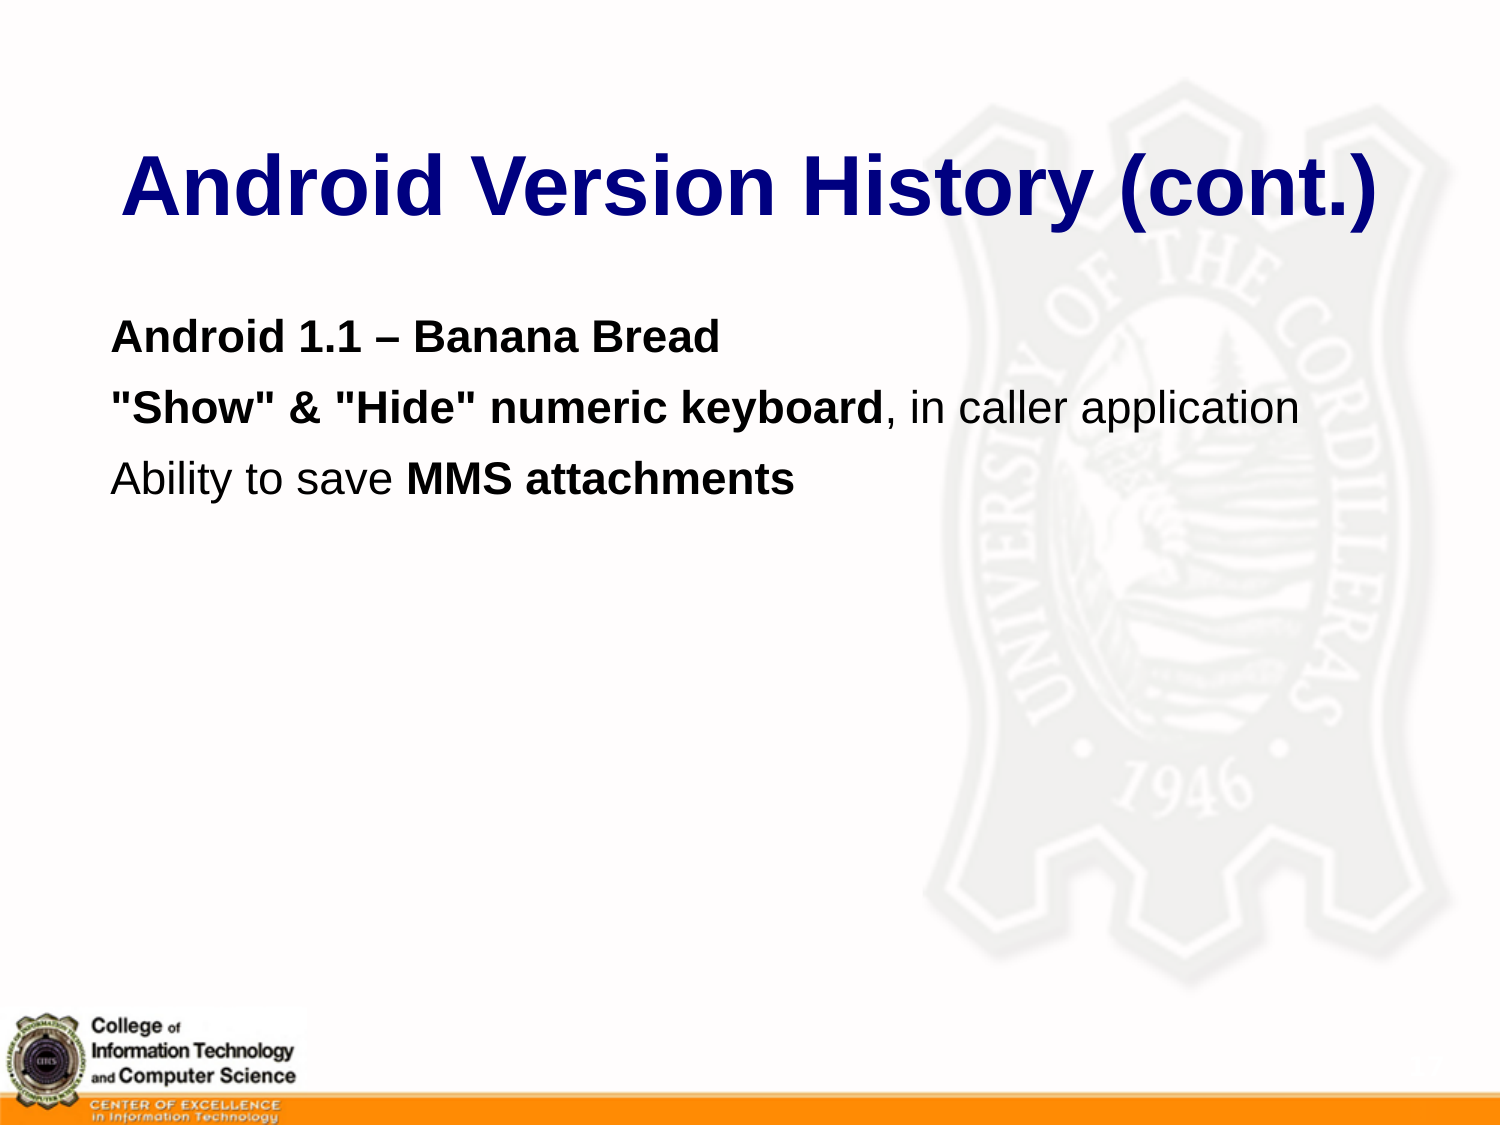

# Android Version History (cont.)
Android 1.1 – Banana Bread
"Show" & "Hide" numeric keyboard, in caller application
Ability to save MMS attachments